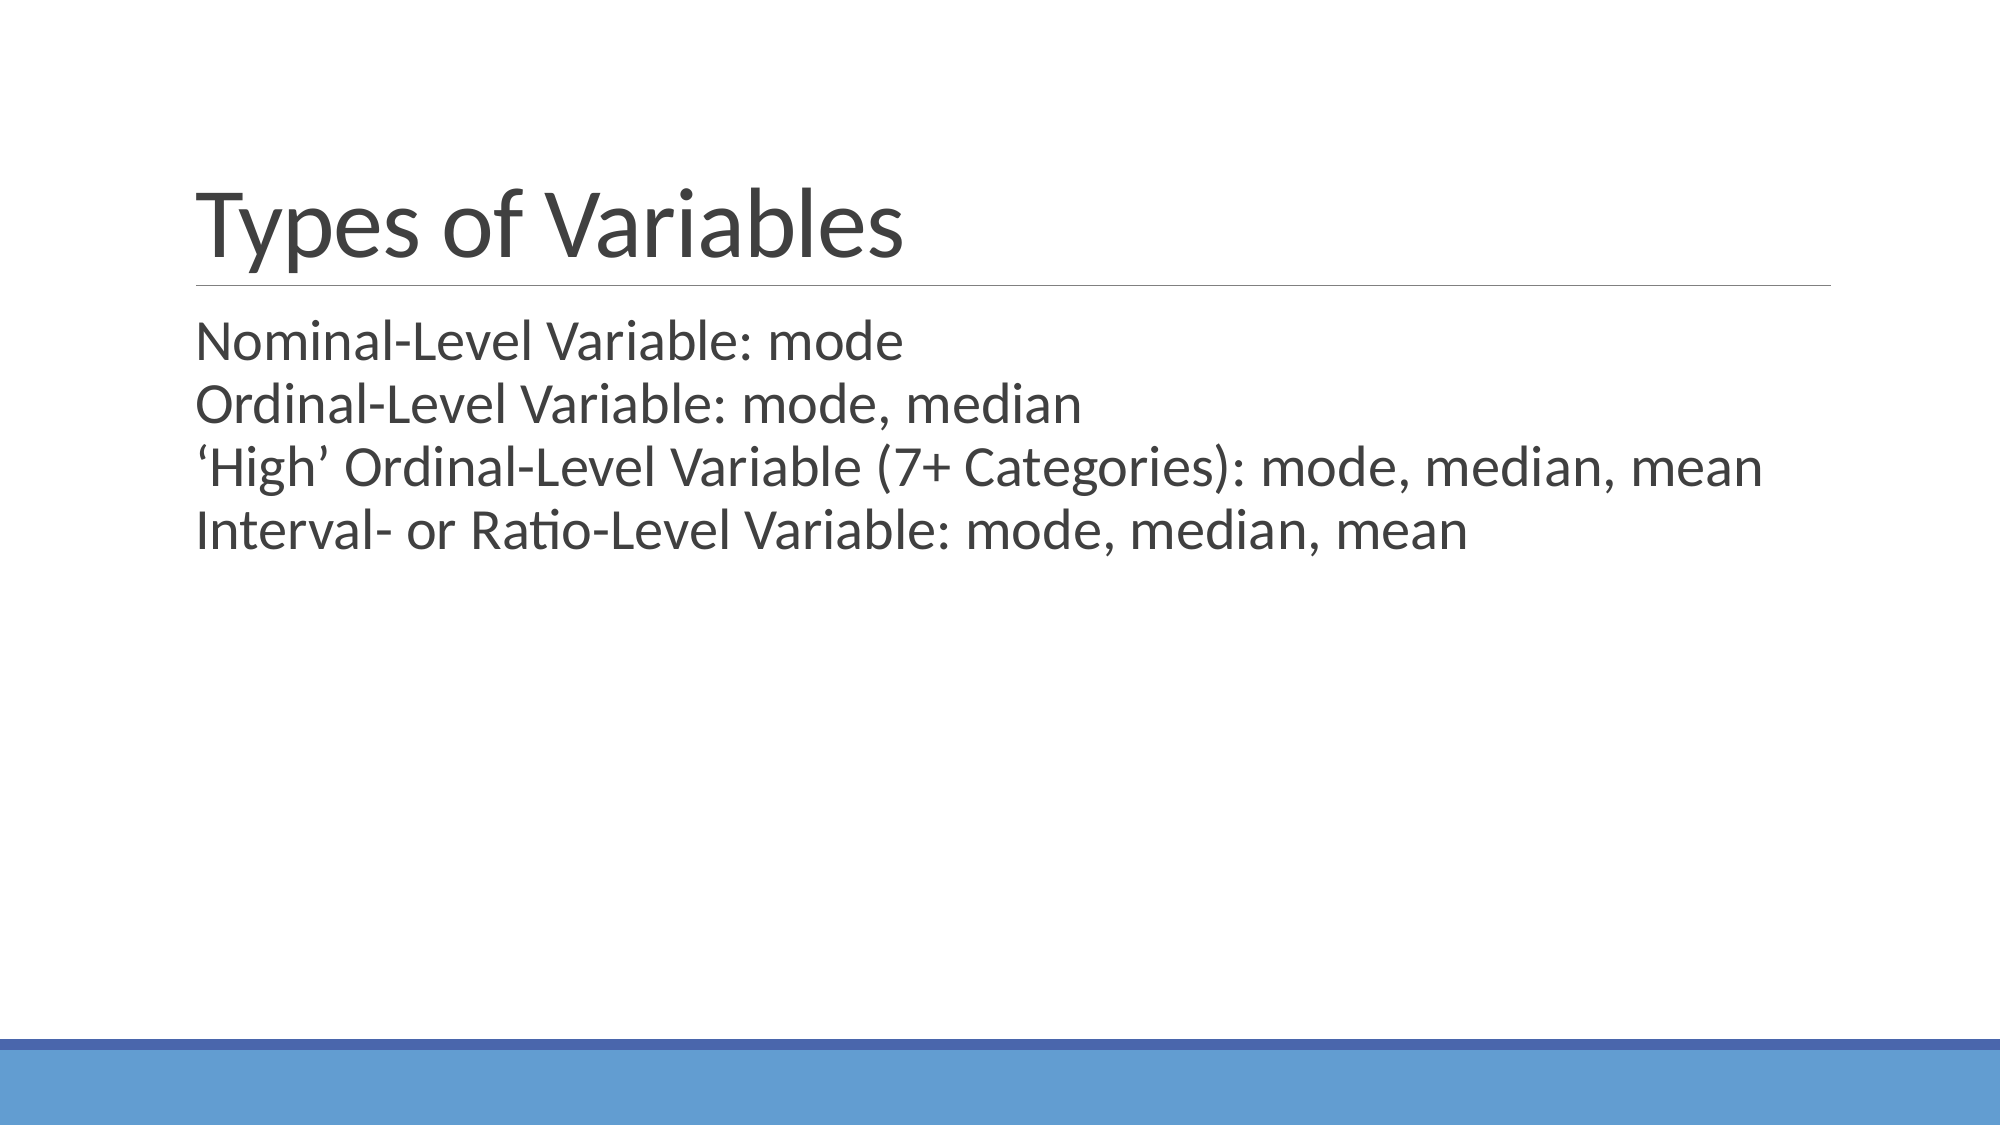

# Types of Variables
Nominal-Level Variable: mode
Ordinal-Level Variable: mode, median
‘High’ Ordinal-Level Variable (7+ Categories): mode, median, mean
Interval- or Ratio-Level Variable: mode, median, mean